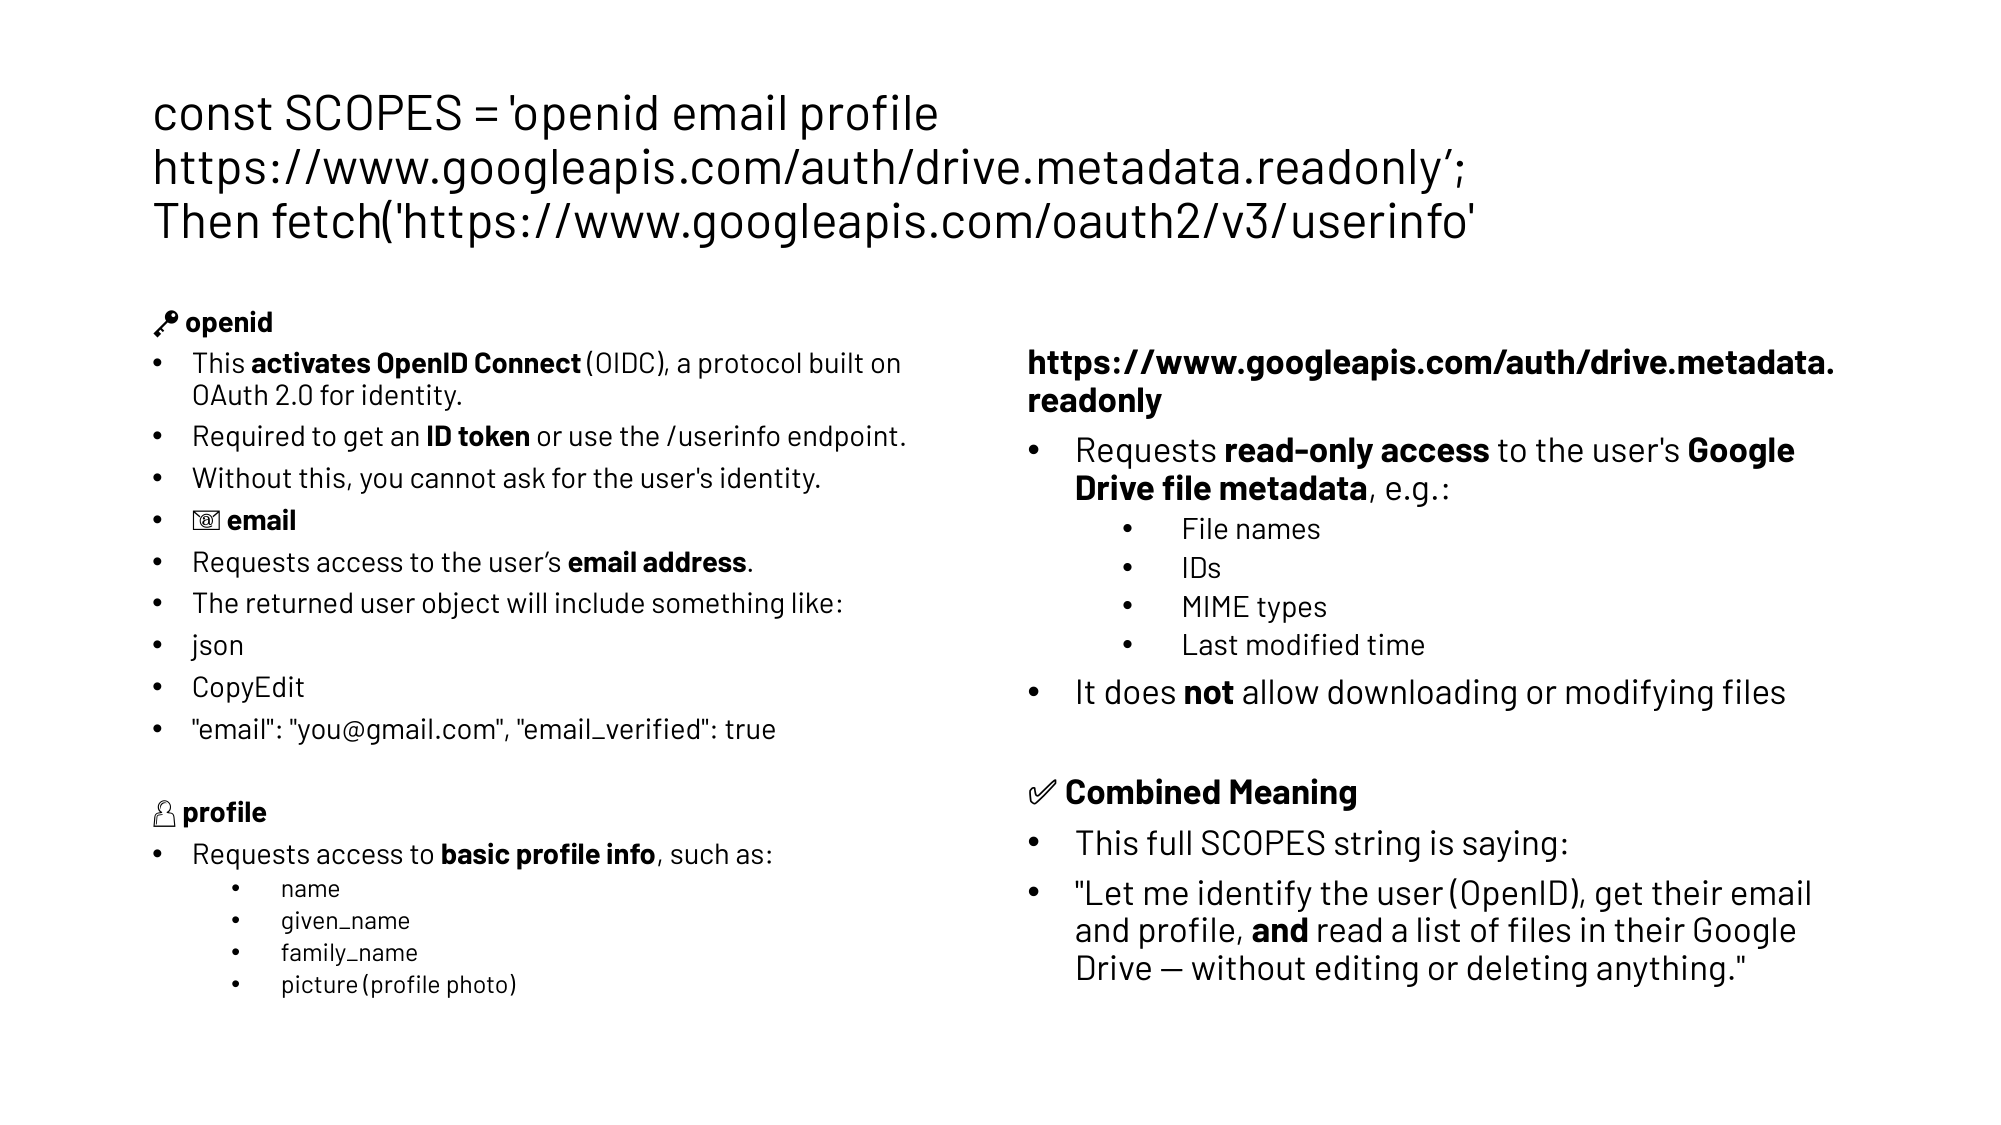

# const SCOPES = 'openid email profile https://www.googleapis.com/auth/drive.metadata.readonly’; Then fetch('https://www.googleapis.com/oauth2/v3/userinfo'
🔑 openid
This activates OpenID Connect (OIDC), a protocol built on OAuth 2.0 for identity.
Required to get an ID token or use the /userinfo endpoint.
Without this, you cannot ask for the user's identity.
📧 email
Requests access to the user’s email address.
The returned user object will include something like:
json
CopyEdit
"email": "you@gmail.com", "email_verified": true

👤 profile
Requests access to basic profile info, such as:
name
given_name
family_name
picture (profile photo)
 https://www.googleapis.com/auth/drive.metadata.readonly
Requests read-only access to the user's Google Drive file metadata, e.g.:
File names
IDs
MIME types
Last modified time
It does not allow downloading or modifying files

✅ Combined Meaning
This full SCOPES string is saying:
"Let me identify the user (OpenID), get their email and profile, and read a list of files in their Google Drive — without editing or deleting anything."